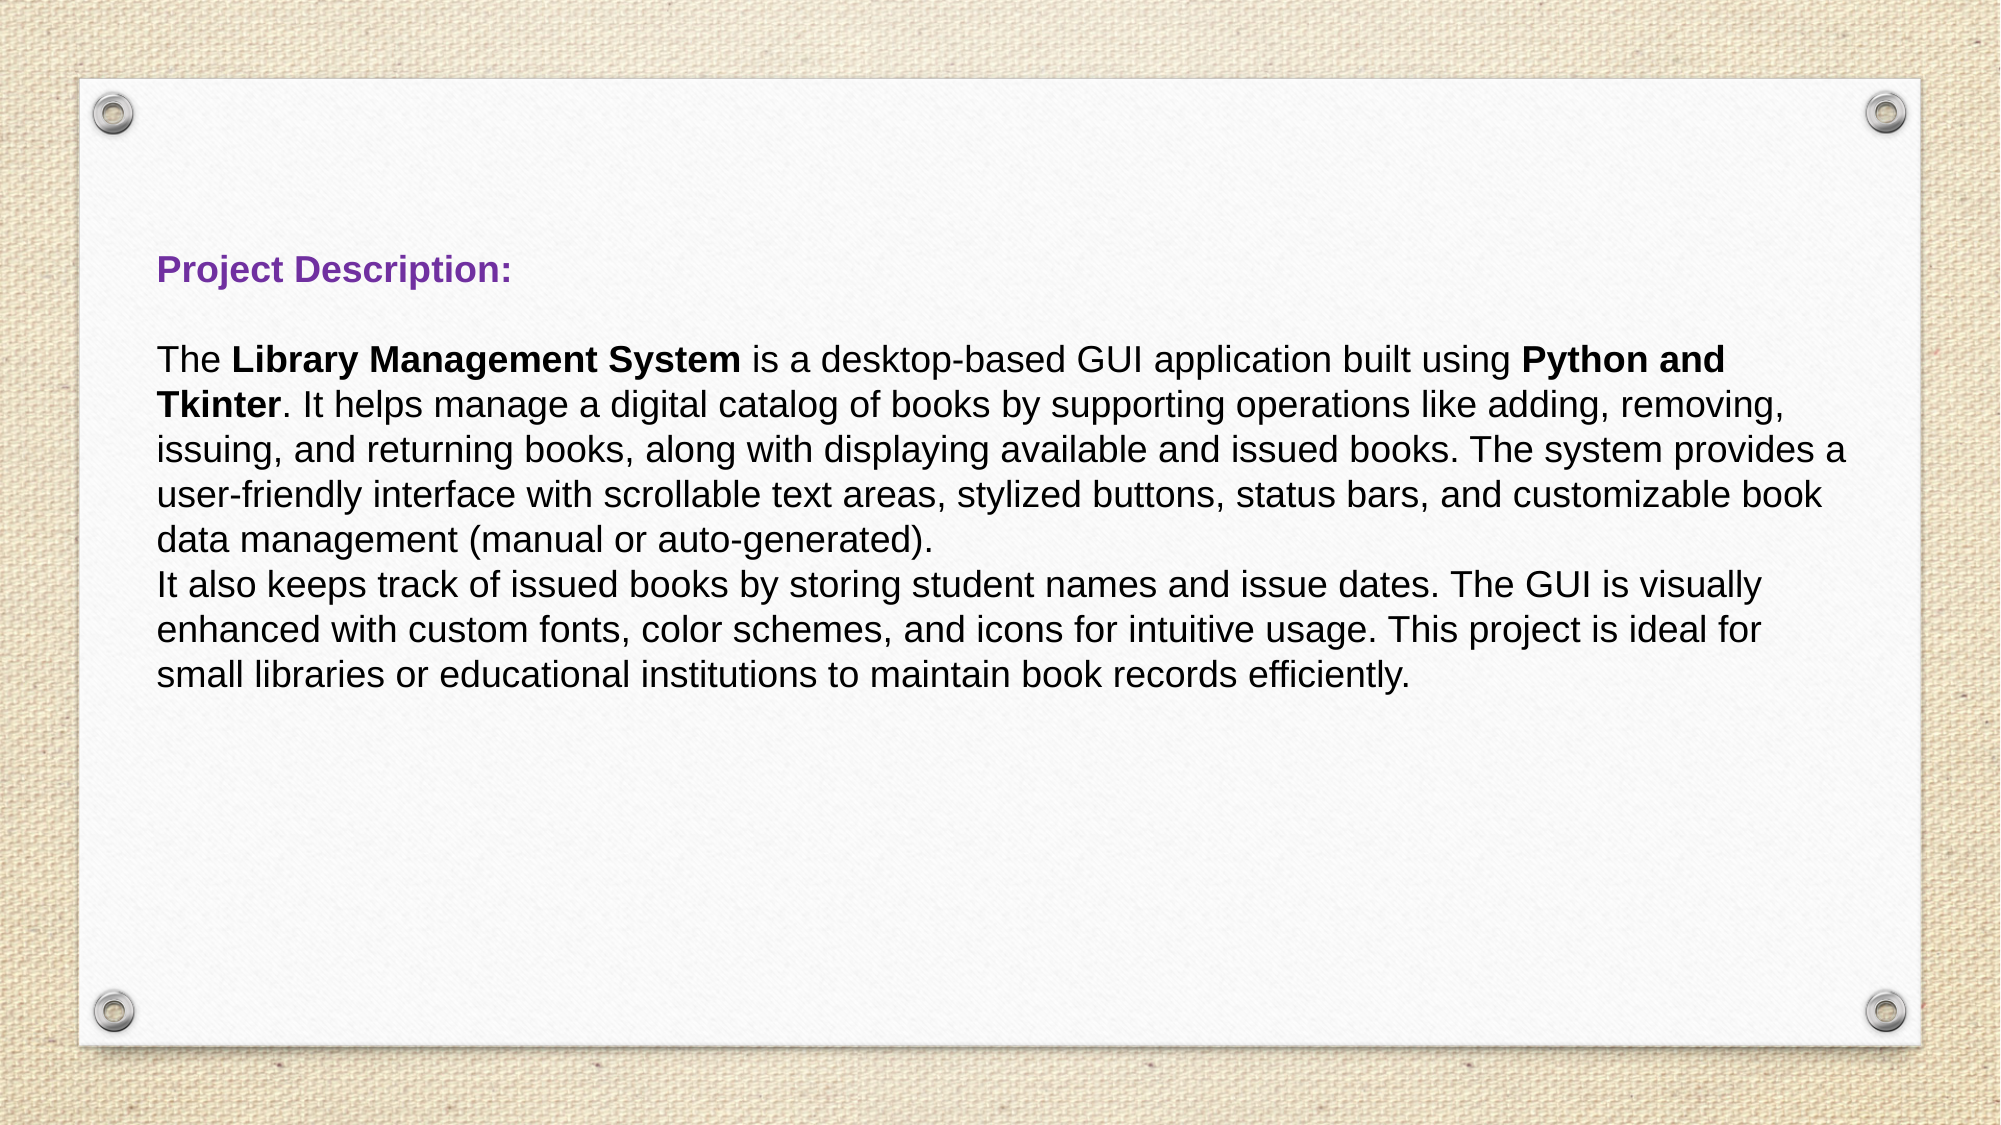

Project Description:

The Library Management System is a desktop-based GUI application built using Python and Tkinter. It helps manage a digital catalog of books by supporting operations like adding, removing, issuing, and returning books, along with displaying available and issued books. The system provides a user-friendly interface with scrollable text areas, stylized buttons, status bars, and customizable book data management (manual or auto-generated).
It also keeps track of issued books by storing student names and issue dates. The GUI is visually enhanced with custom fonts, color schemes, and icons for intuitive usage. This project is ideal for small libraries or educational institutions to maintain book records efficiently.